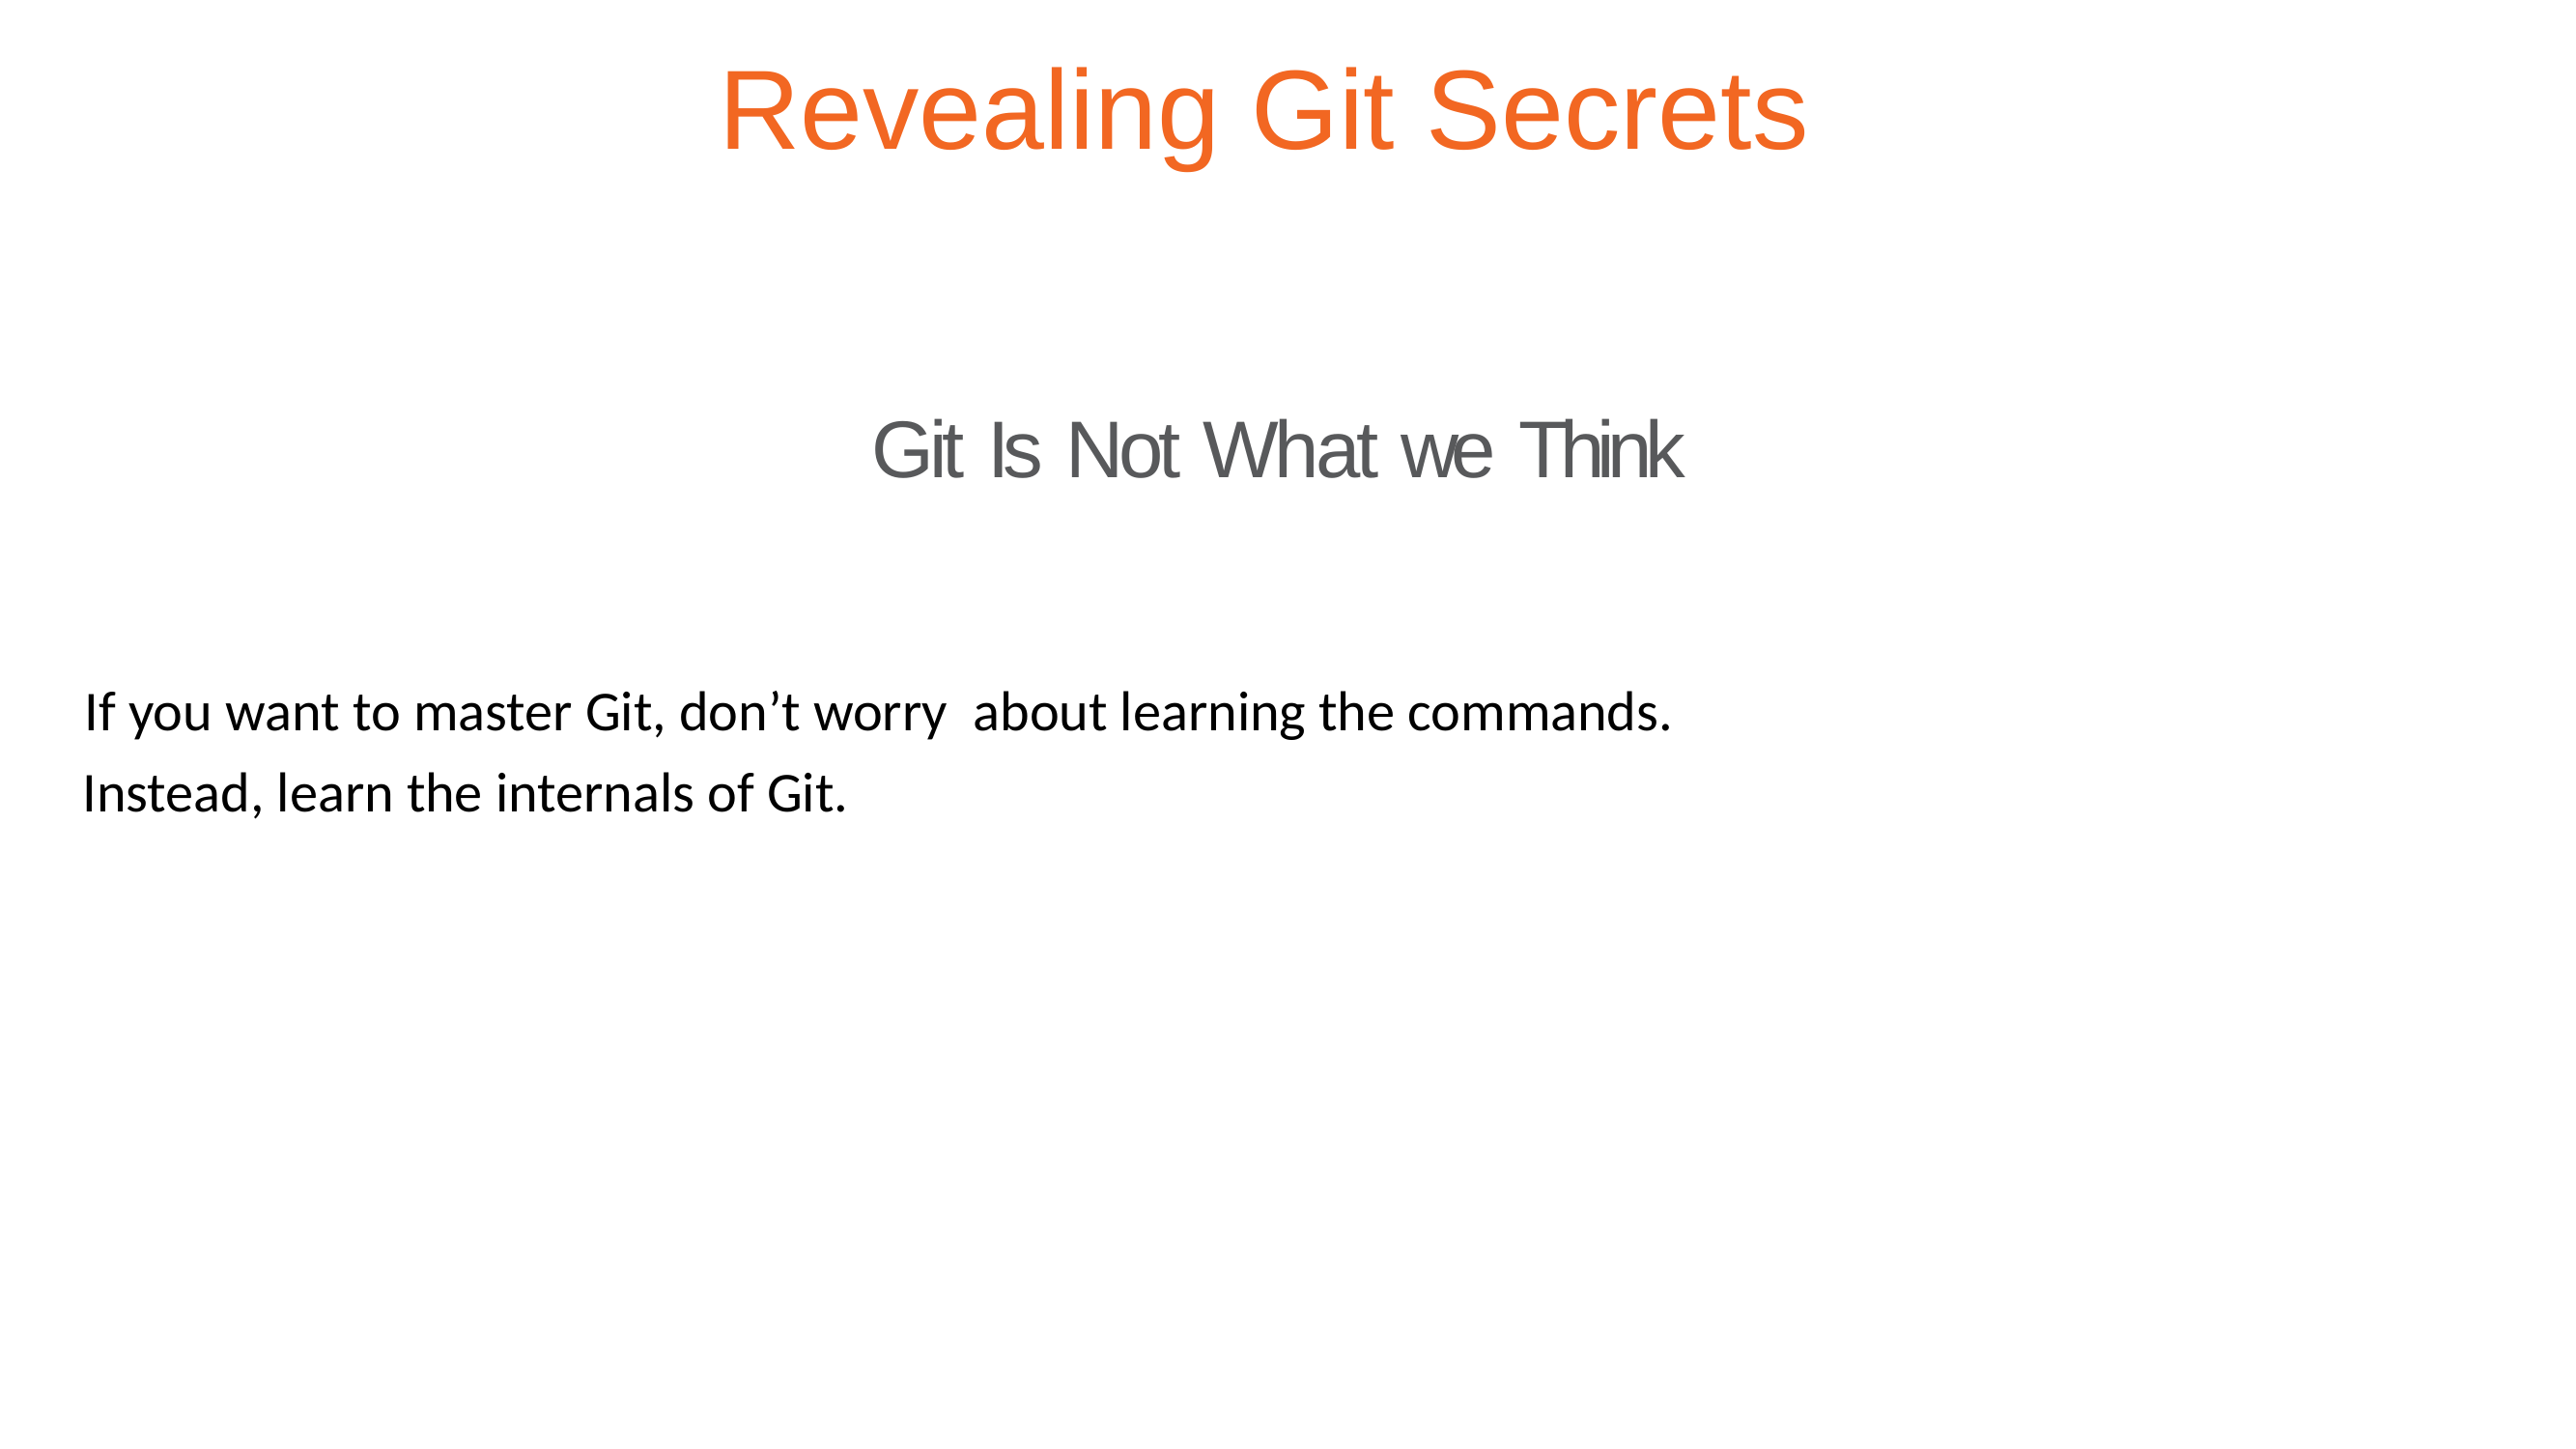

# Revealing Git Secrets
Git Is Not What we Think
If you want to master Git, don’t worry  about learning the commands.
Instead, learn the internals of Git.